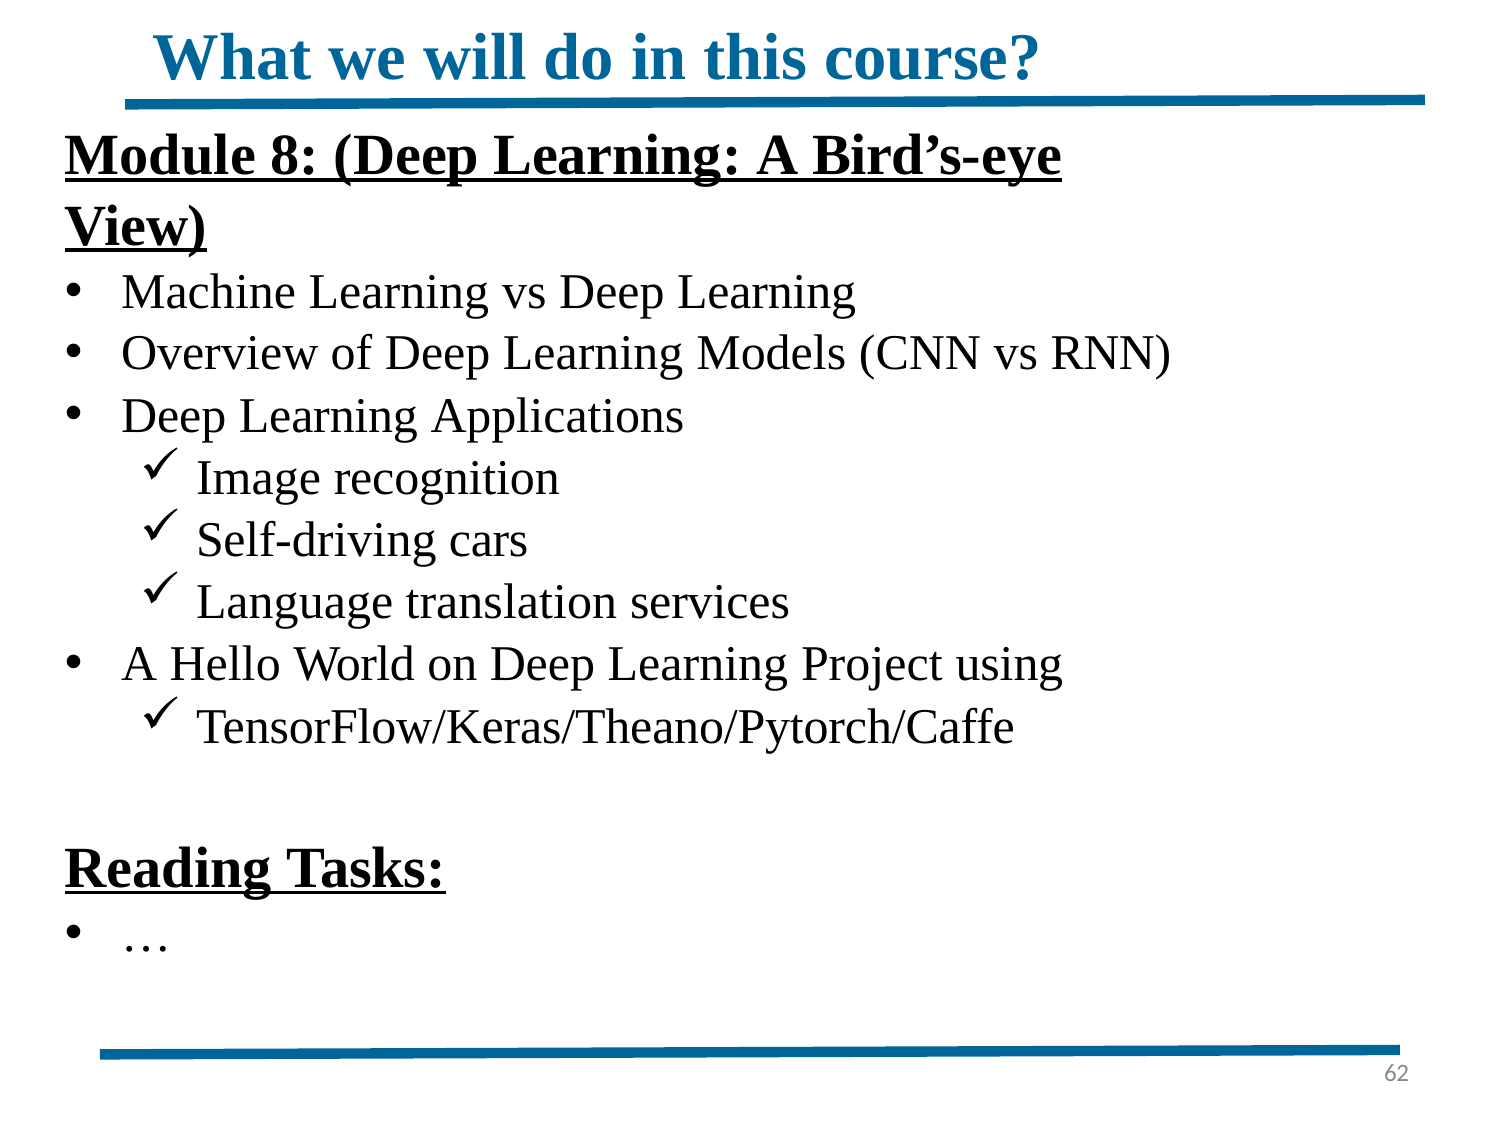

# What we will do in this course?
Module 8: (Deep Learning: A Bird’s-eye View)
Machine Learning vs Deep Learning
Overview of Deep Learning Models (CNN vs RNN)
Deep Learning Applications
Image recognition
Self-driving cars
Language translation services
A Hello World on Deep Learning Project using
TensorFlow/Keras/Theano/Pytorch/Caffe

Reading Tasks:
…

62